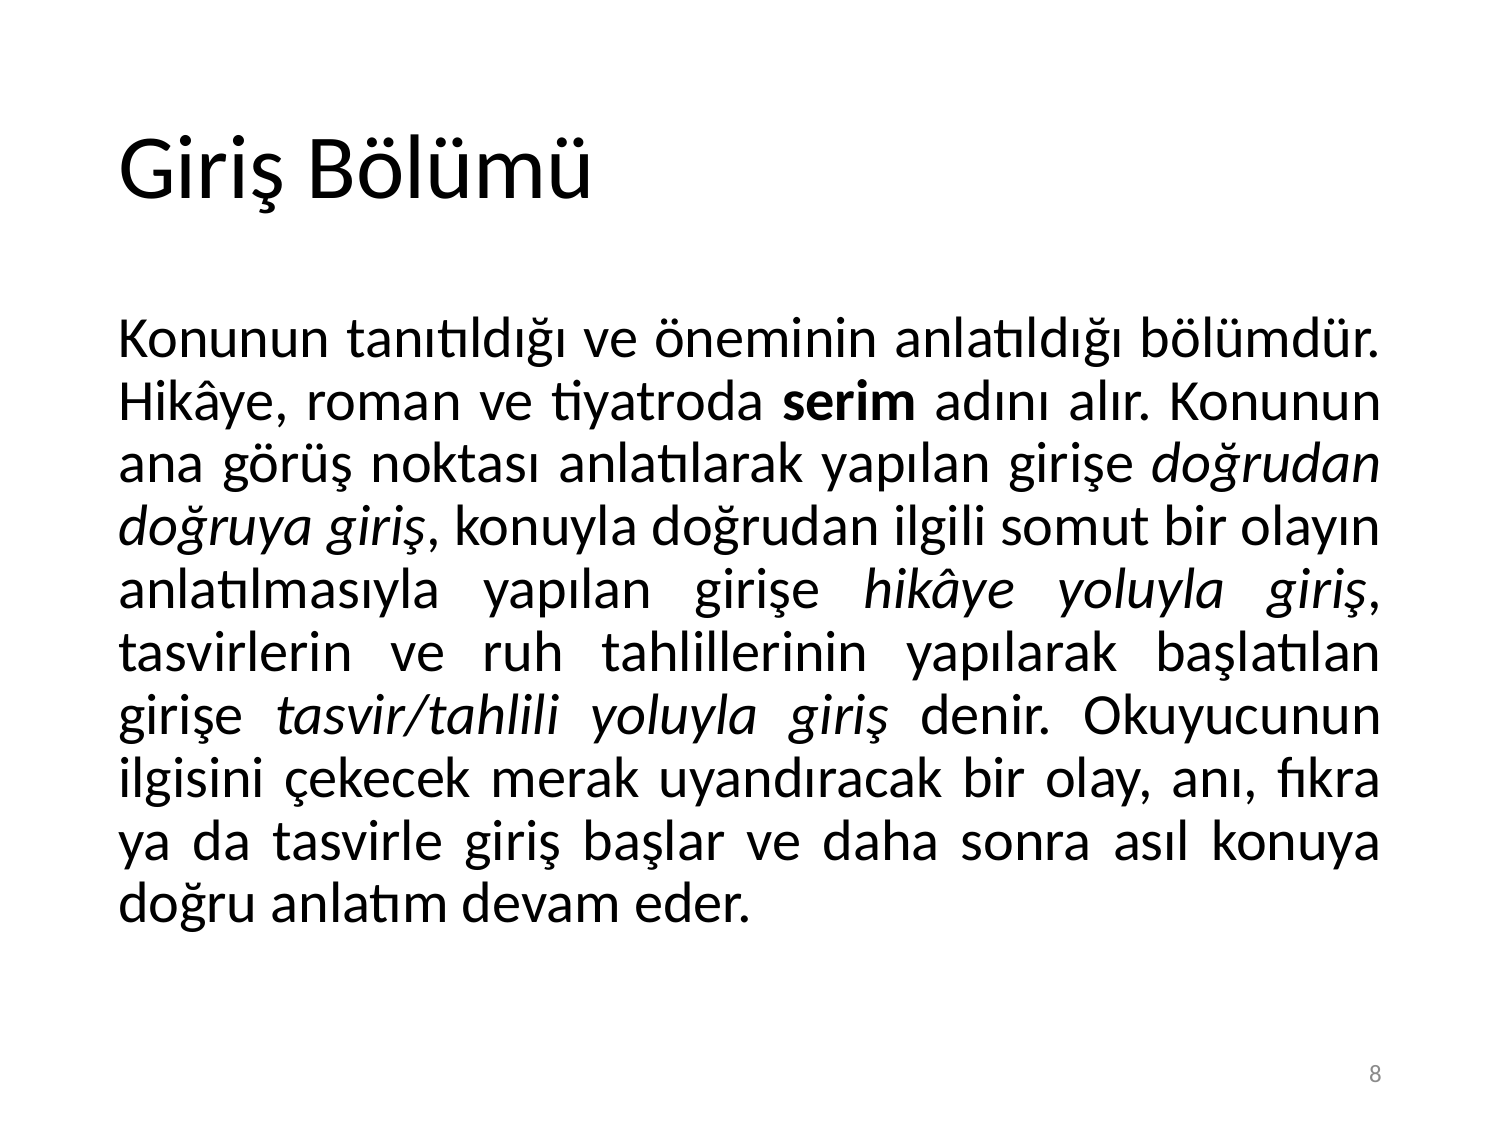

# Giriş Bölümü
Konunun tanıtıldığı ve öneminin anlatıldığı bölümdür. Hikâye, roman ve tiyatroda serim adını alır. Konunun ana görüş noktası anlatılarak yapılan girişe doğrudan doğruya giriş, konuyla doğrudan ilgili somut bir olayın anlatılmasıyla yapılan girişe hikâye yoluyla giriş, tasvirlerin ve ruh tahlillerinin yapılarak başlatılan girişe tasvir/tahlili yoluyla giriş denir. Okuyucunun ilgisini çekecek merak uyandıracak bir olay, anı, fıkra ya da tasvirle giriş başlar ve daha sonra asıl konuya doğru anlatım devam eder.
8